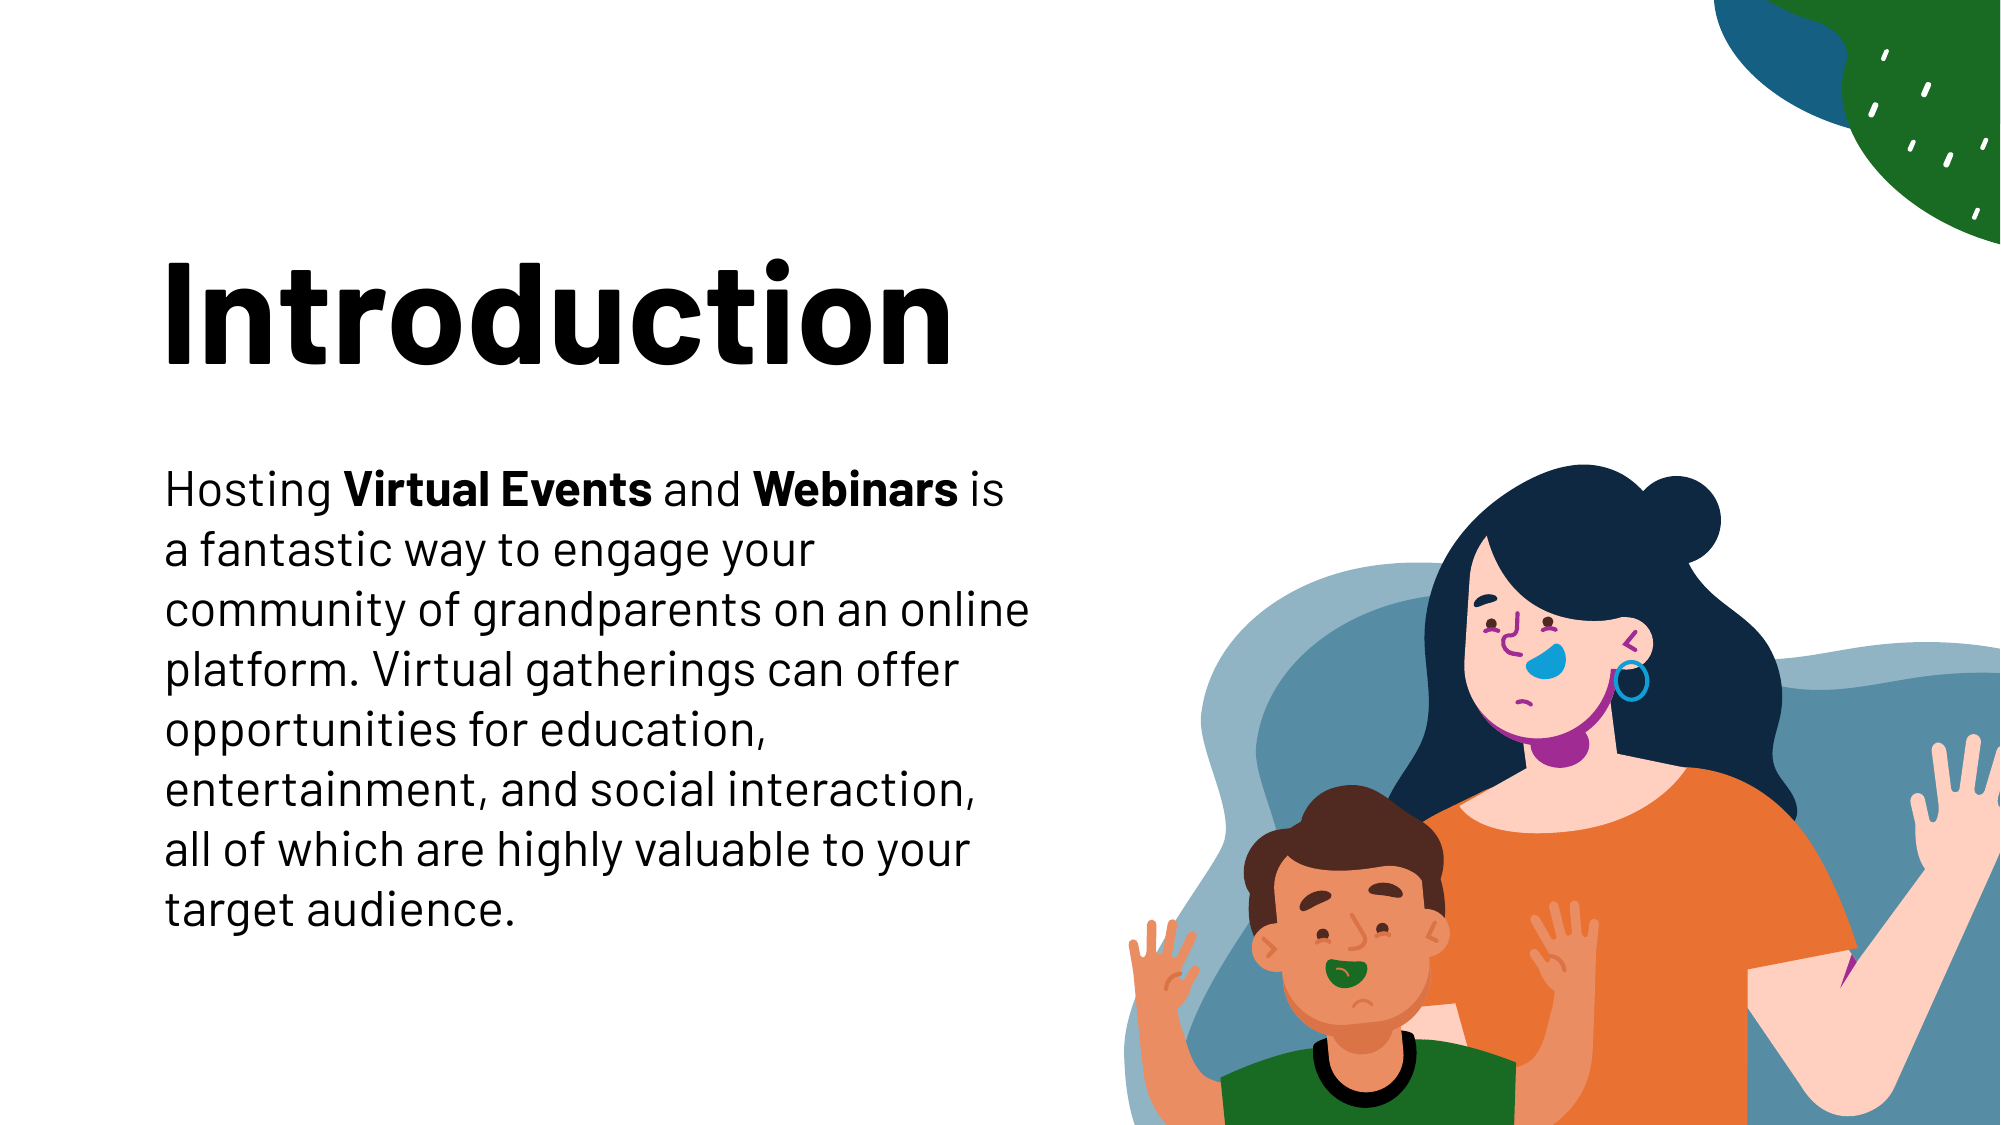

# Introduction
Hosting Virtual Events and Webinars is a fantastic way to engage your community of grandparents on an online platform. Virtual gatherings can offer opportunities for education, entertainment, and social interaction, all of which are highly valuable to your target audience.